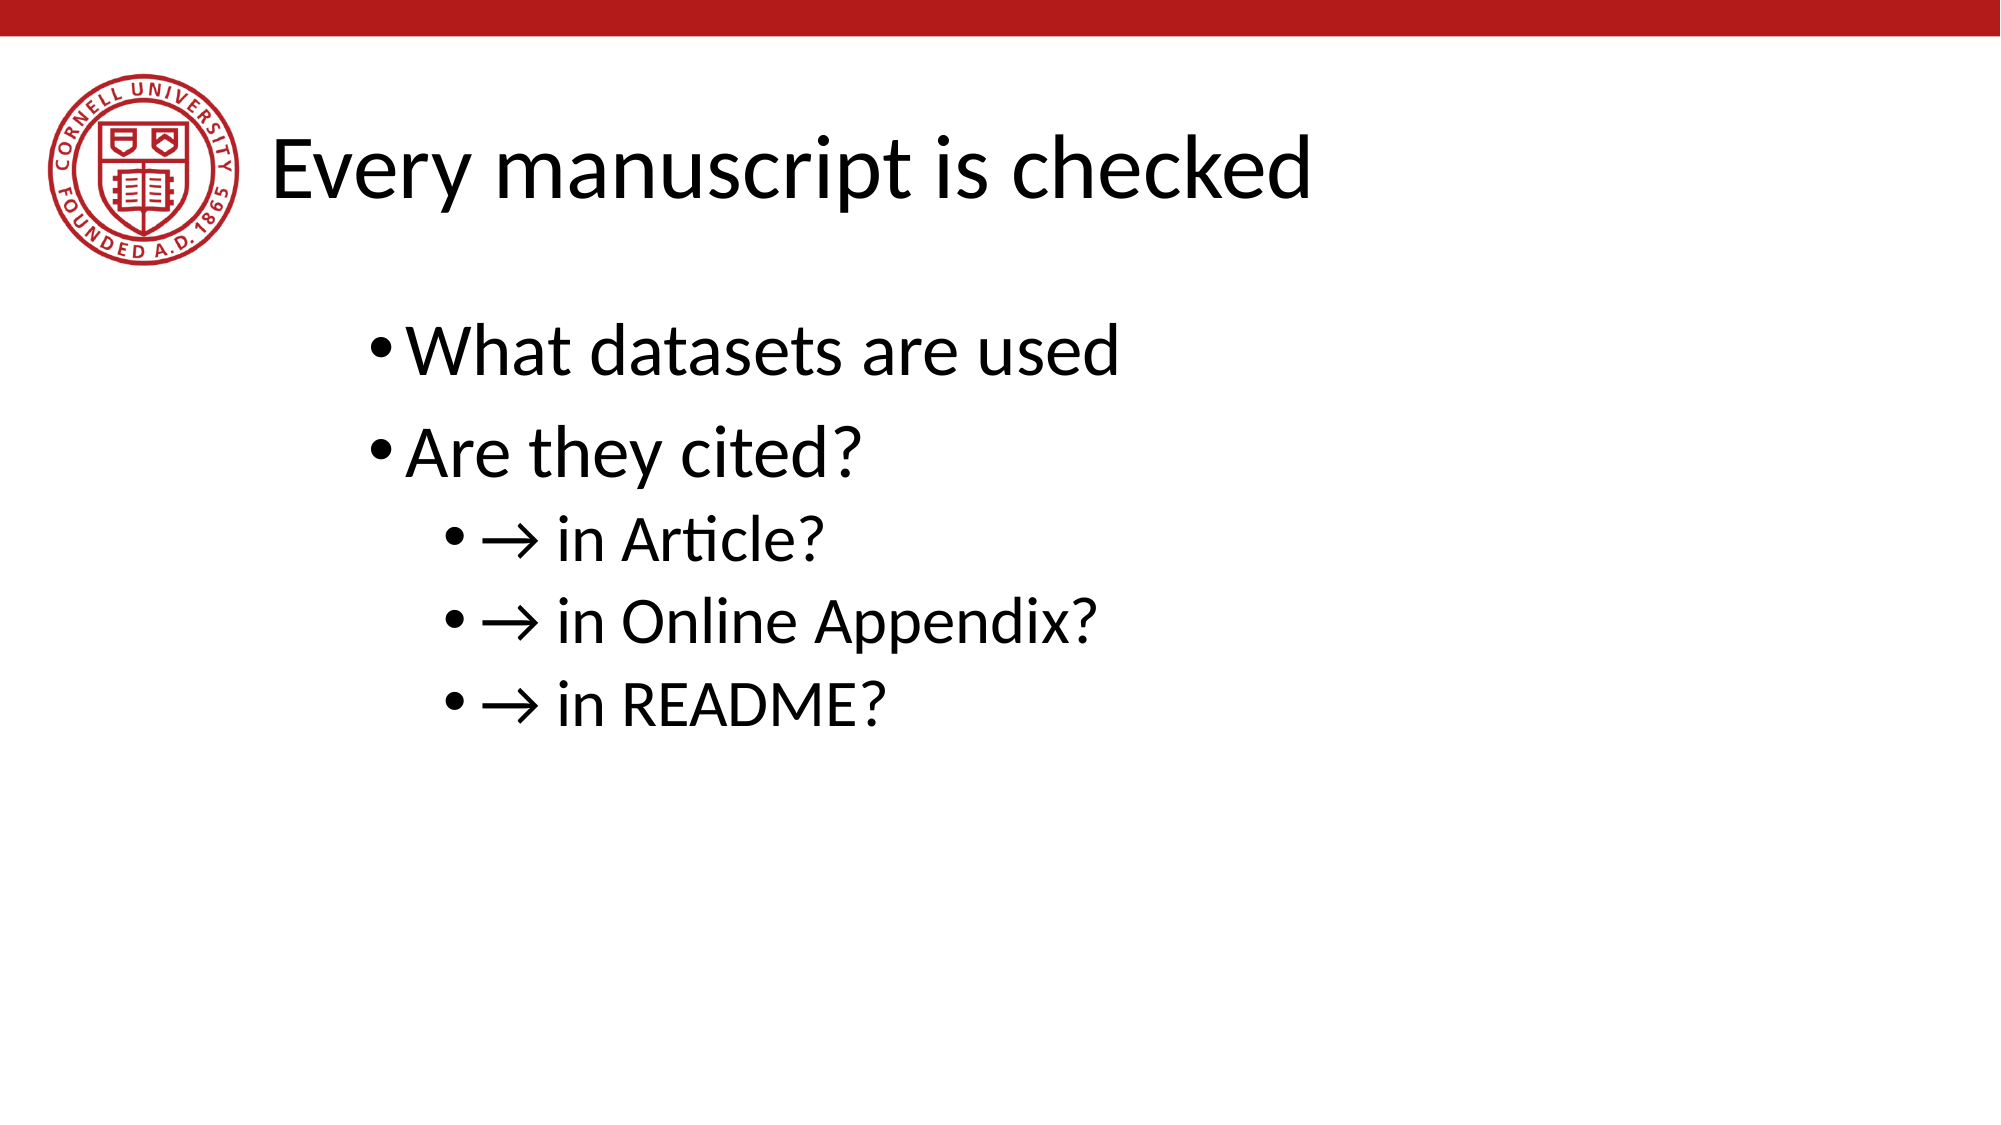

# Every manuscript is checked
What datasets are used
Are they cited?
→ in Article?
→ in Online Appendix?
→ in README?